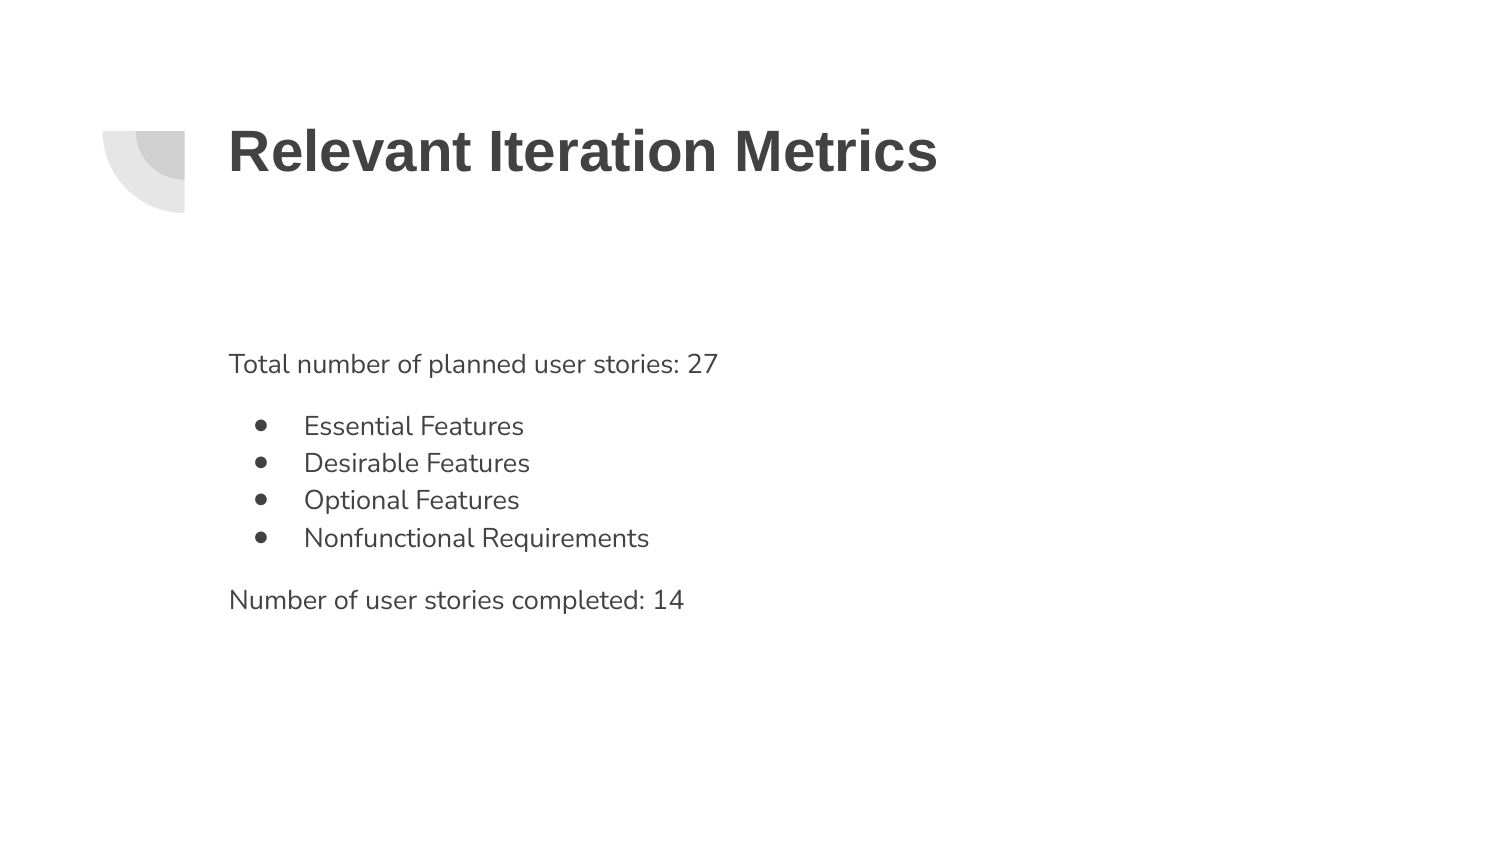

# Relevant Iteration Metrics
Total number of planned user stories: 27
Essential Features
Desirable Features
Optional Features
Nonfunctional Requirements
Number of user stories completed: 14